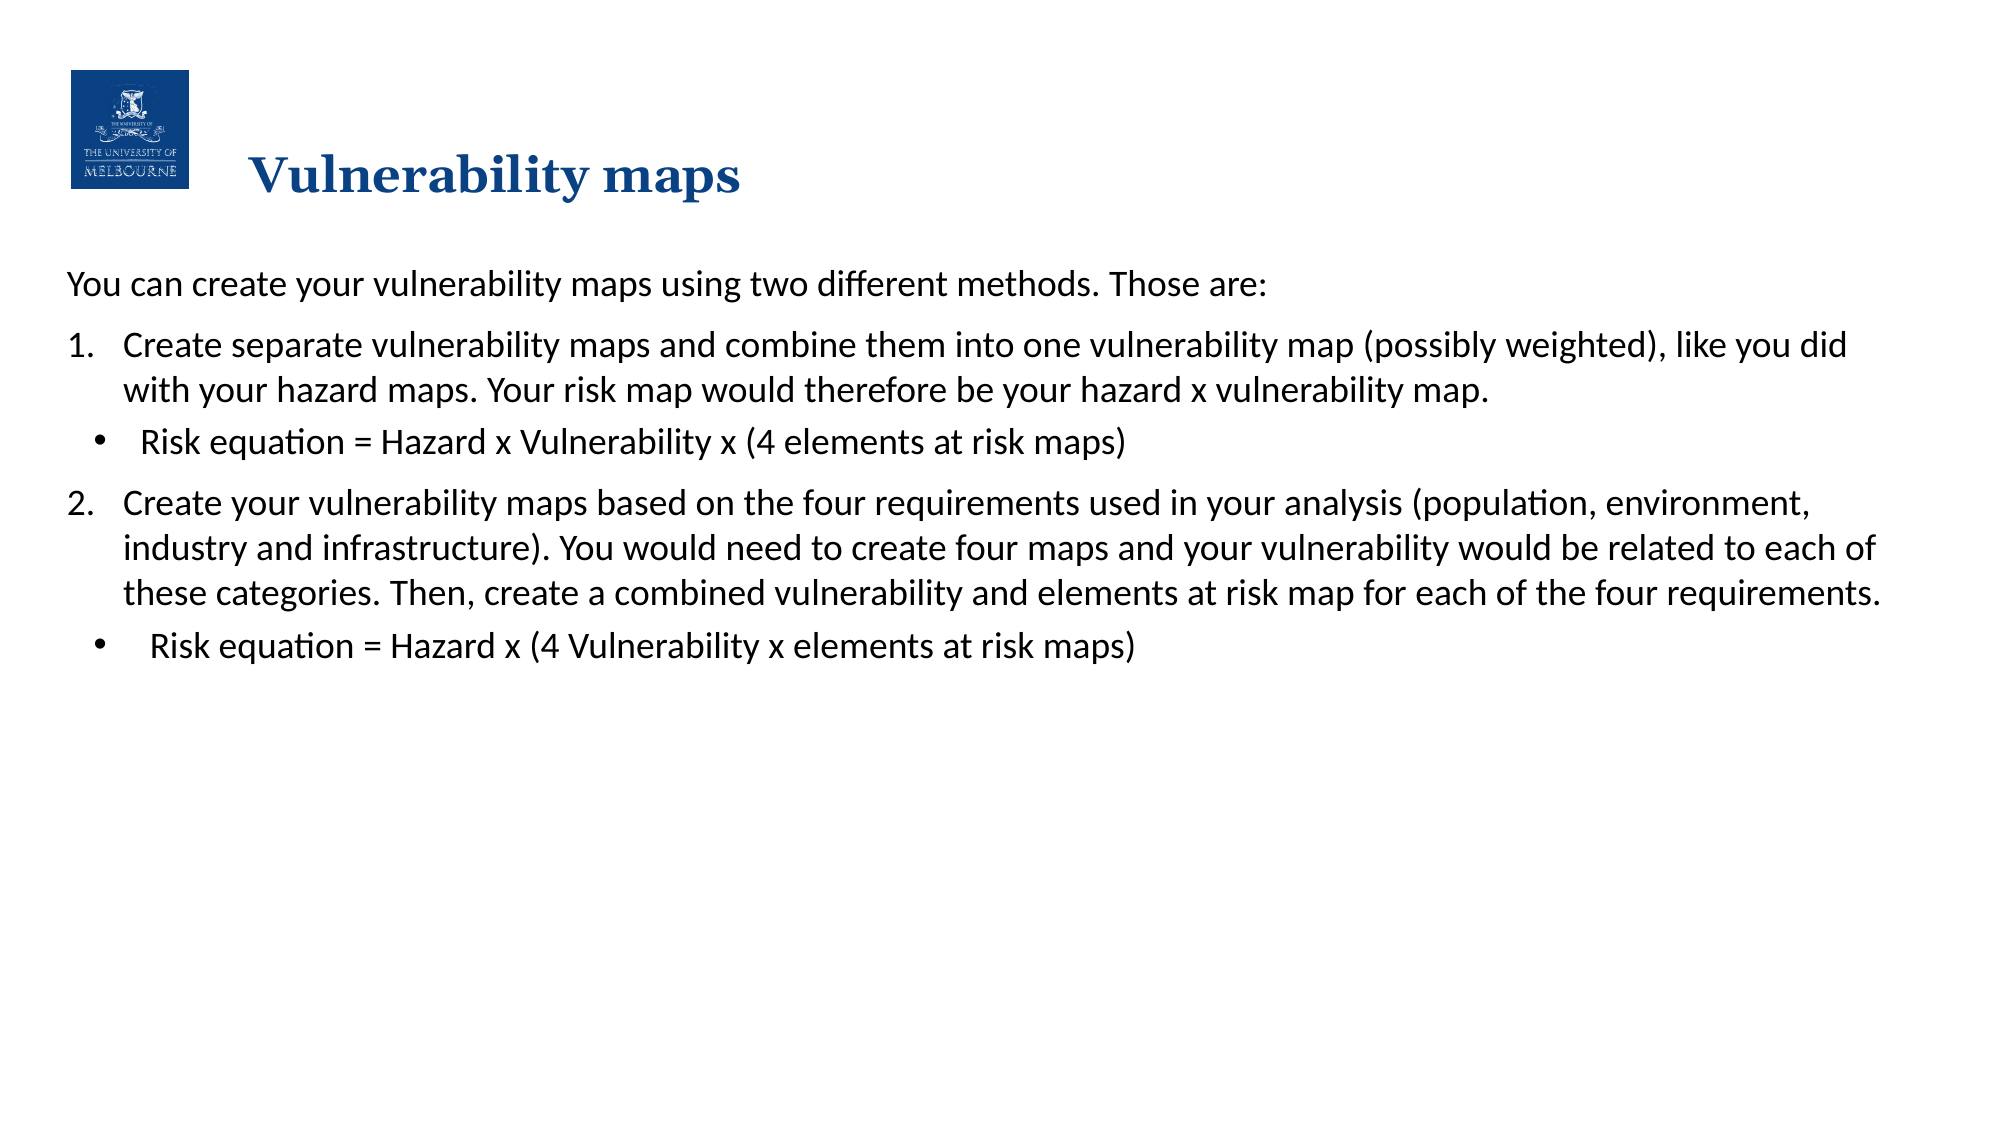

# Vulnerability maps
You can create your vulnerability maps using two different methods. Those are:
Create separate vulnerability maps and combine them into one vulnerability map (possibly weighted), like you did with your hazard maps. Your risk map would therefore be your hazard x vulnerability map.
Risk equation = Hazard x Vulnerability x (4 elements at risk maps)
Create your vulnerability maps based on the four requirements used in your analysis (population, environment, industry and infrastructure). You would need to create four maps and your vulnerability would be related to each of these categories. Then, create a combined vulnerability and elements at risk map for each of the four requirements.
Risk equation = Hazard x (4 Vulnerability x elements at risk maps)